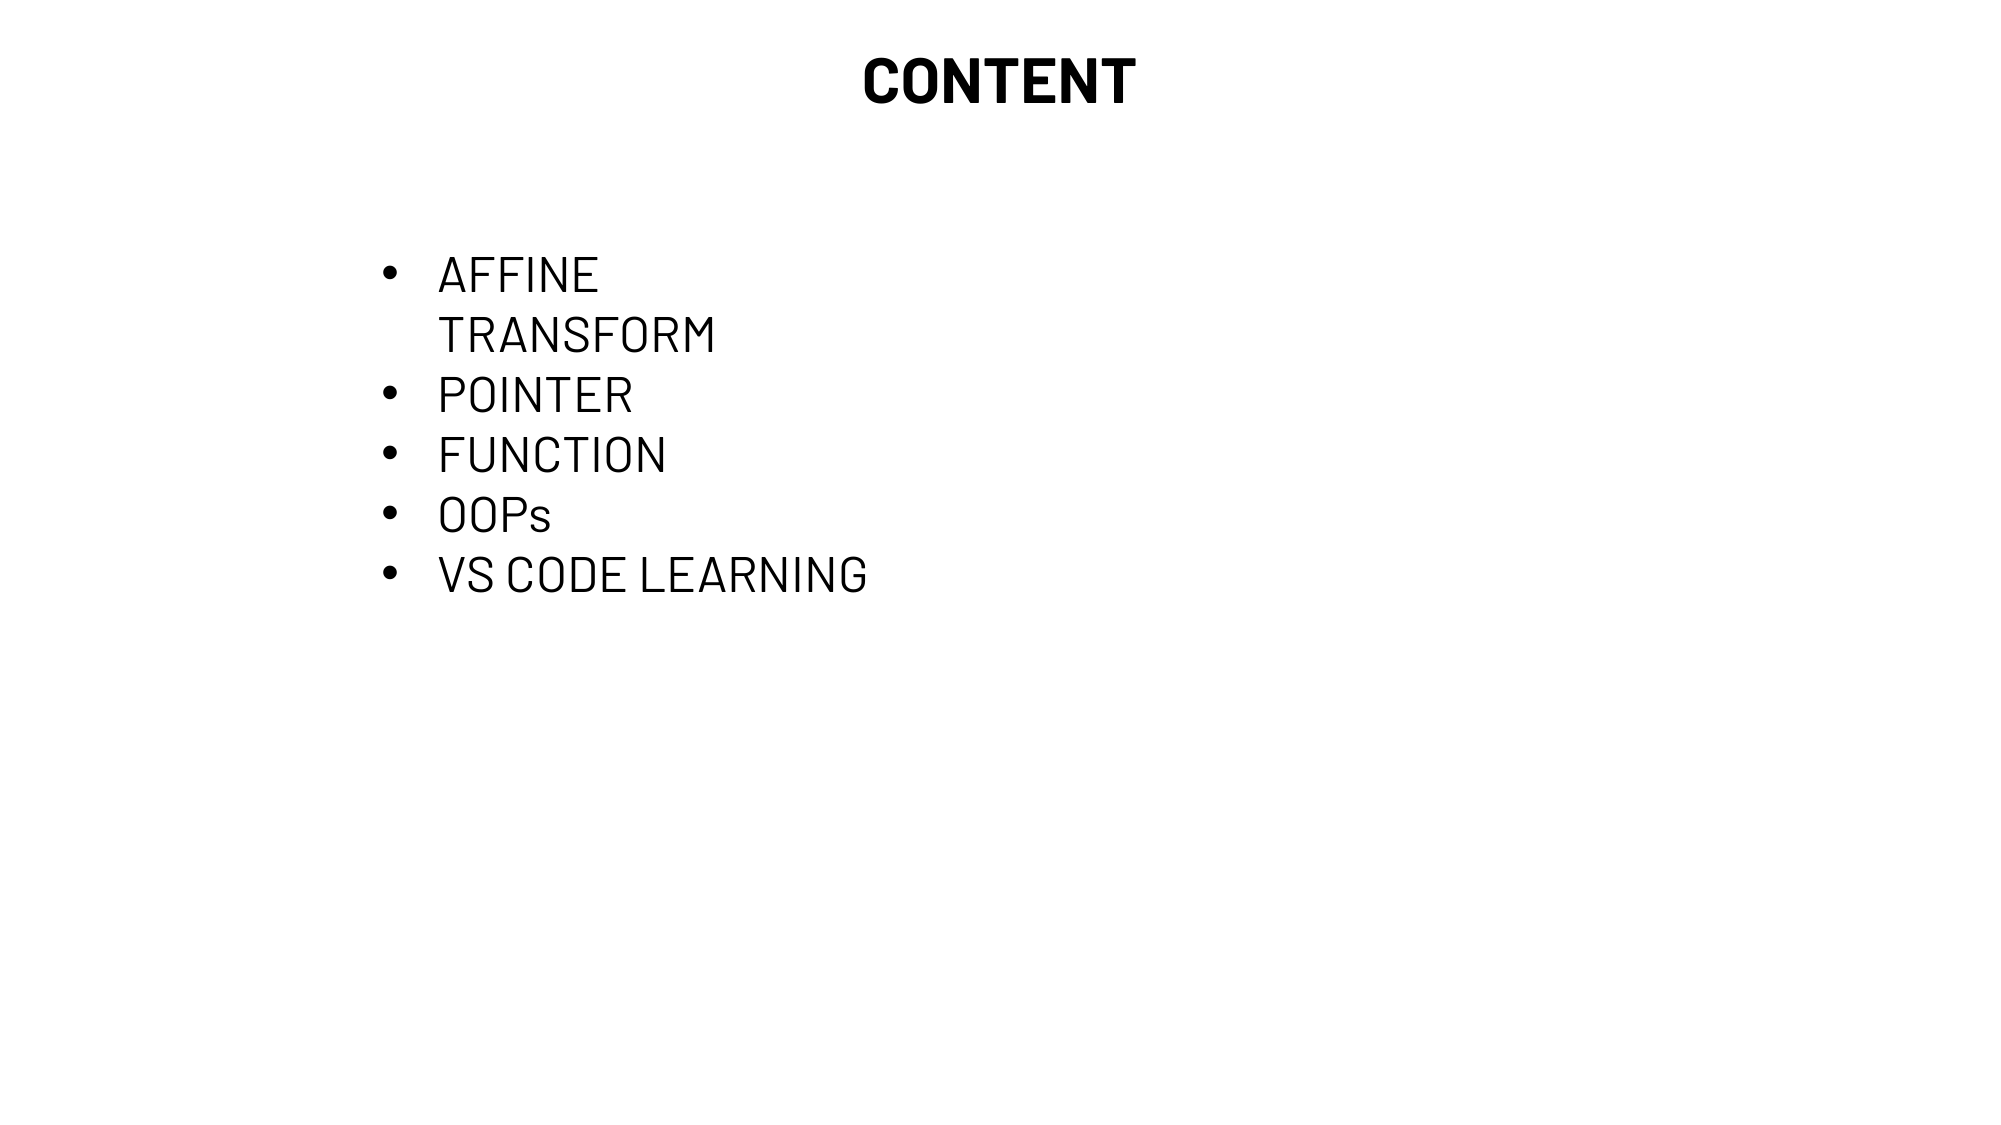

CONTENT
AFFINE TRANSFORM
POINTER
FUNCTION
OOPs
VS CODE LEARNING